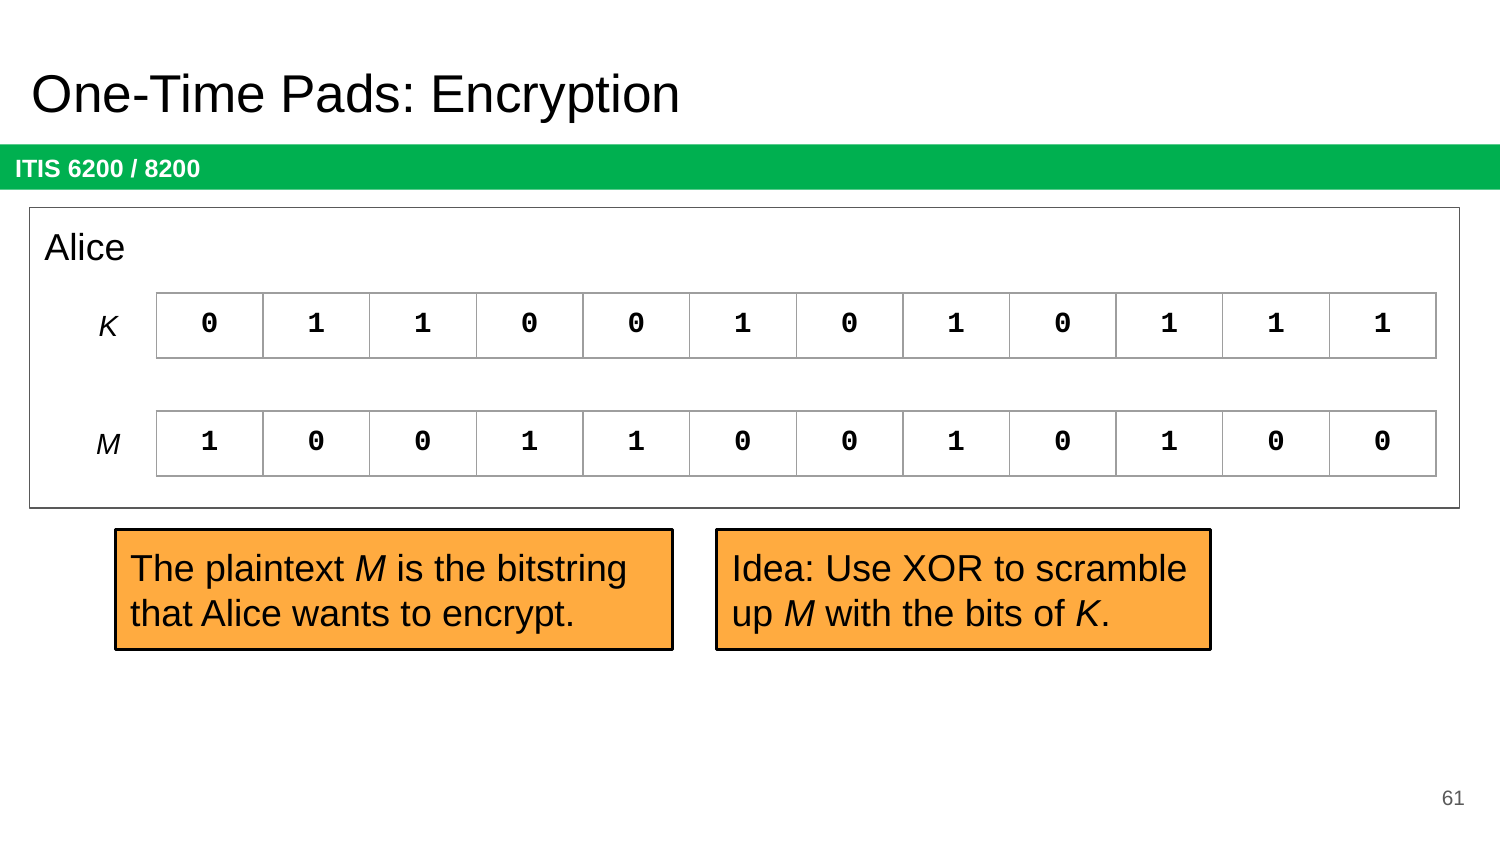

# One-Time Pads: Encryption

Alice
K
| 0 | 1 | 1 | 0 | 0 | 1 | 0 | 1 | 0 | 1 | 1 | 1 |
| --- | --- | --- | --- | --- | --- | --- | --- | --- | --- | --- | --- |
M
| 1 | 0 | 0 | 1 | 1 | 0 | 0 | 1 | 0 | 1 | 0 | 0 |
| --- | --- | --- | --- | --- | --- | --- | --- | --- | --- | --- | --- |
The plaintext M is the bitstring that Alice wants to encrypt.
Idea: Use XOR to scramble up M with the bits of K.
61